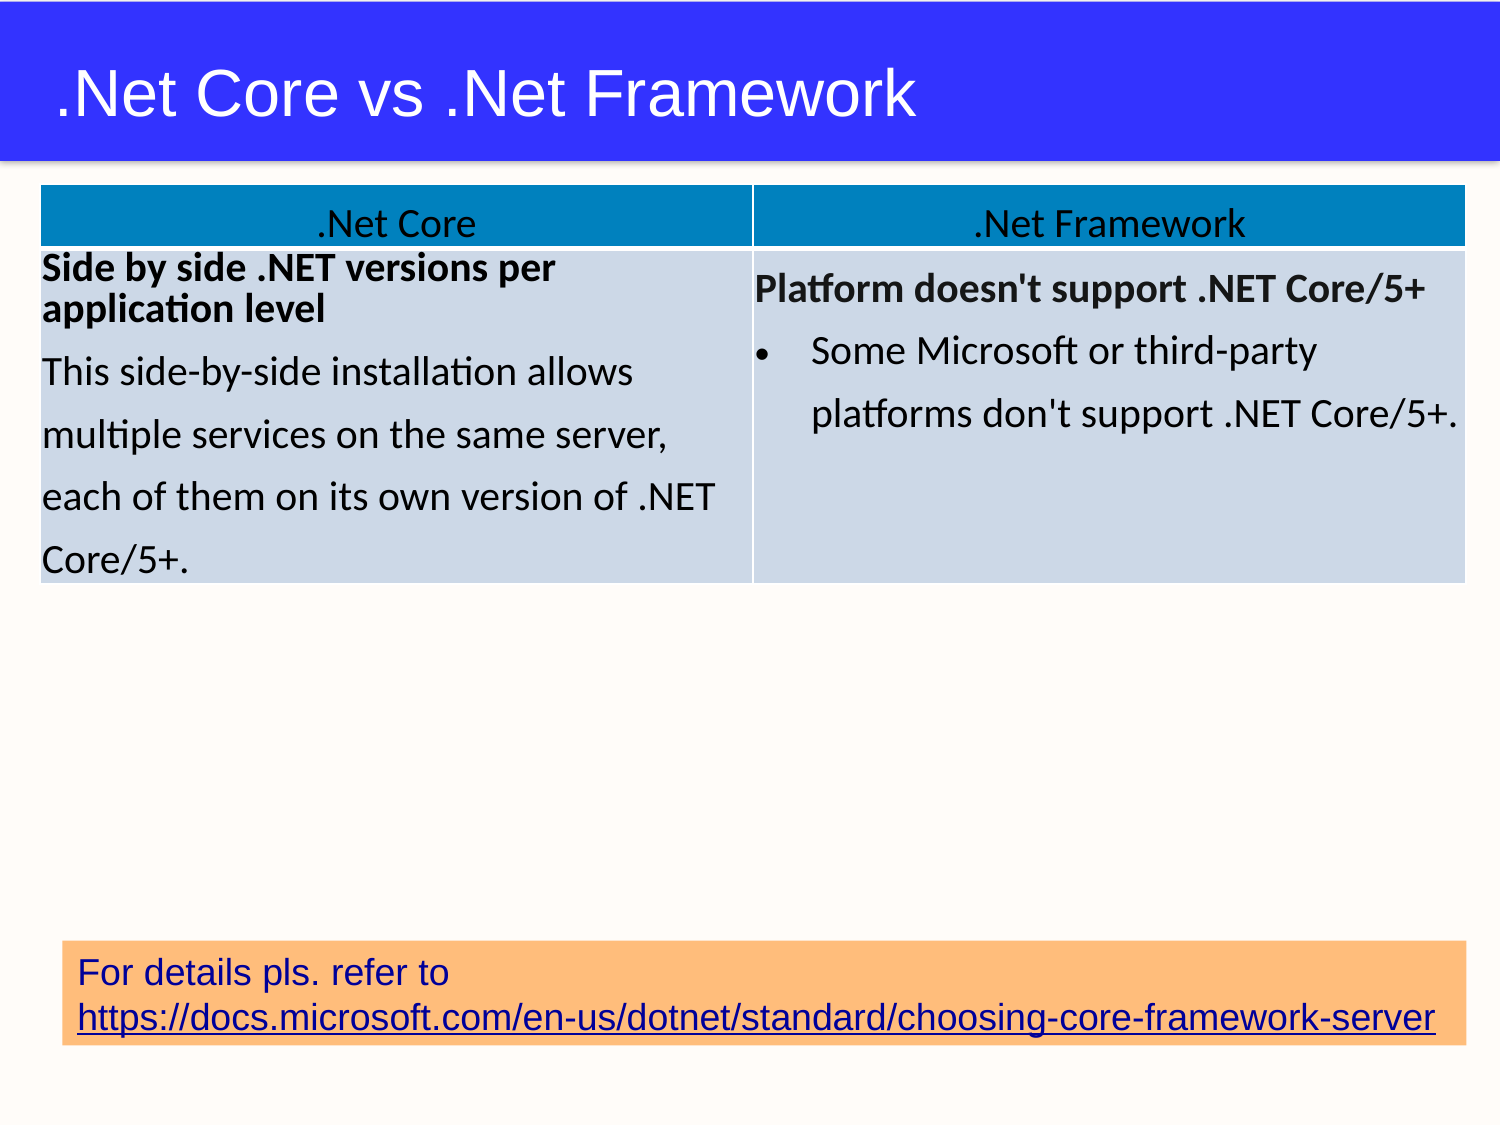

# .Net Core vs .Net Framework
| .Net Core | .Net Framework |
| --- | --- |
| Side by side .NET versions per application level This side-by-side installation allows multiple services on the same server, each of them on its own version of .NET Core/5+. | Platform doesn't support .NET Core/5+ Some Microsoft or third-party platforms don't support .NET Core/5+. |
For details pls. refer to https://docs.microsoft.com/en-us/dotnet/standard/choosing-core-framework-server